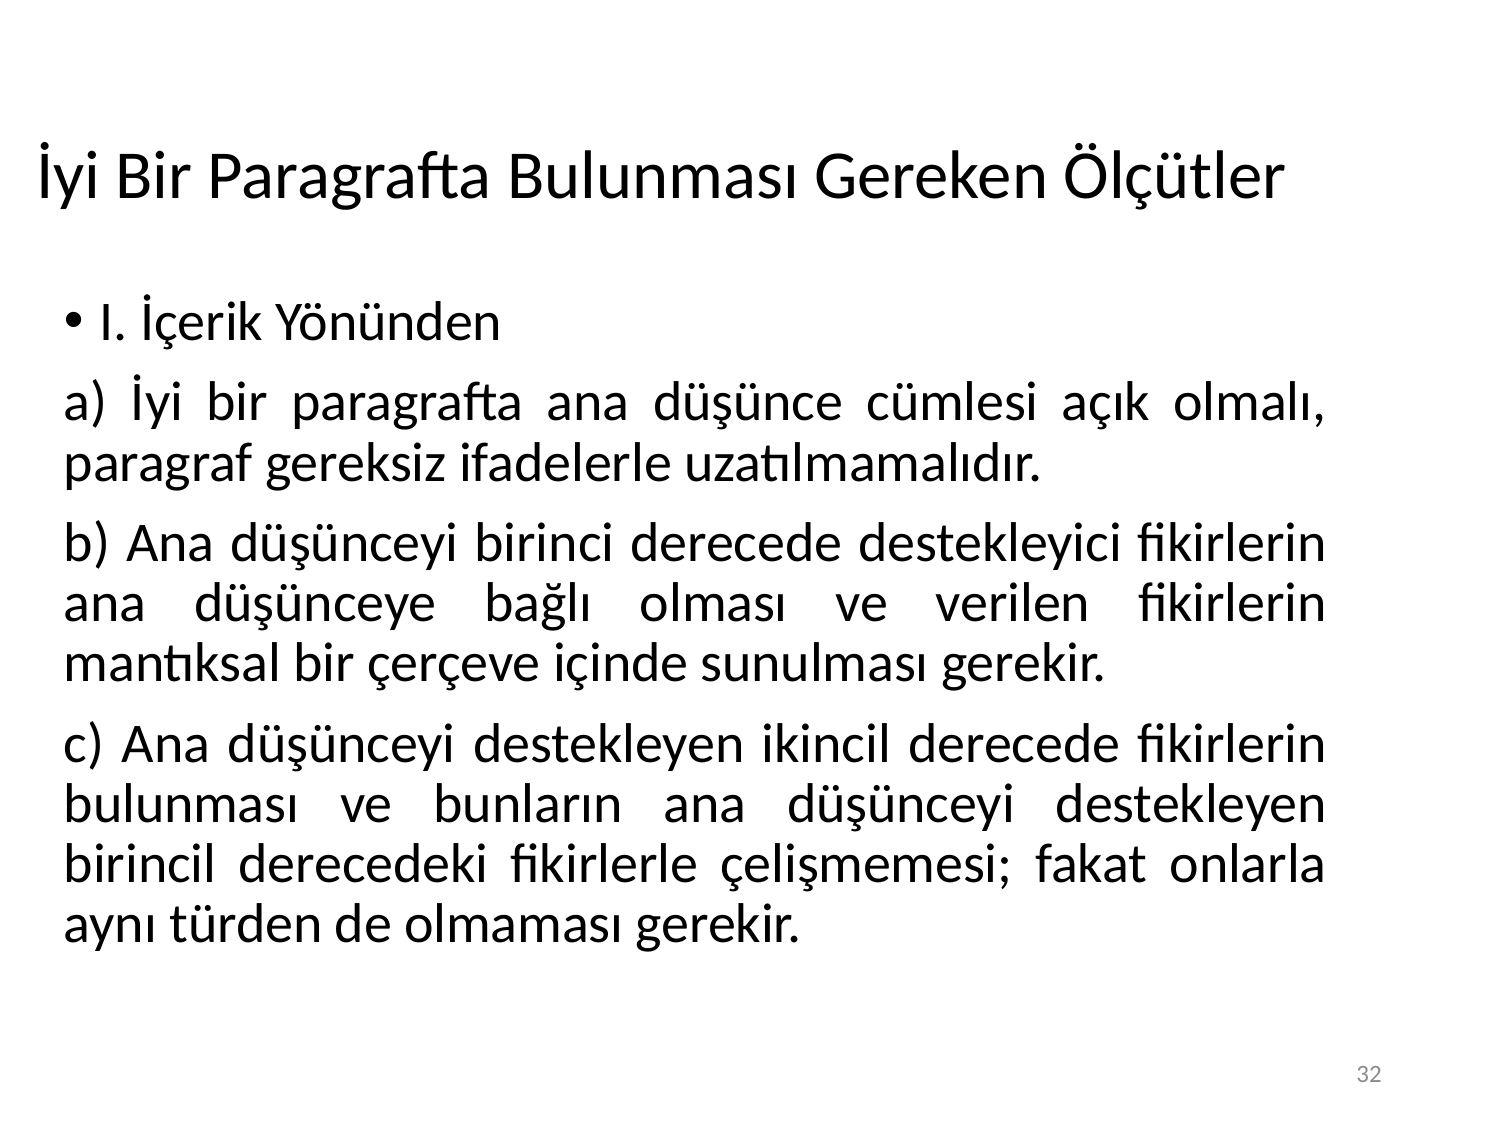

# İyi Bir Paragrafta Bulunması Gereken Ölçütler
I. İçerik Yönünden
a) İyi bir paragrafta ana düşünce cümlesi açık olmalı, paragraf gereksiz ifadelerle uzatılmamalıdır.
b) Ana düşünceyi birinci derecede destekleyici fikirlerin ana düşünceye bağlı olması ve verilen fikirlerin mantıksal bir çerçeve içinde sunulması gerekir.
c) Ana düşünceyi destekleyen ikincil derecede fikirlerin bulunması ve bunların ana düşünceyi destekleyen birincil derecedeki fikirlerle çelişmemesi; fakat onlarla aynı türden de olmaması gerekir.

32